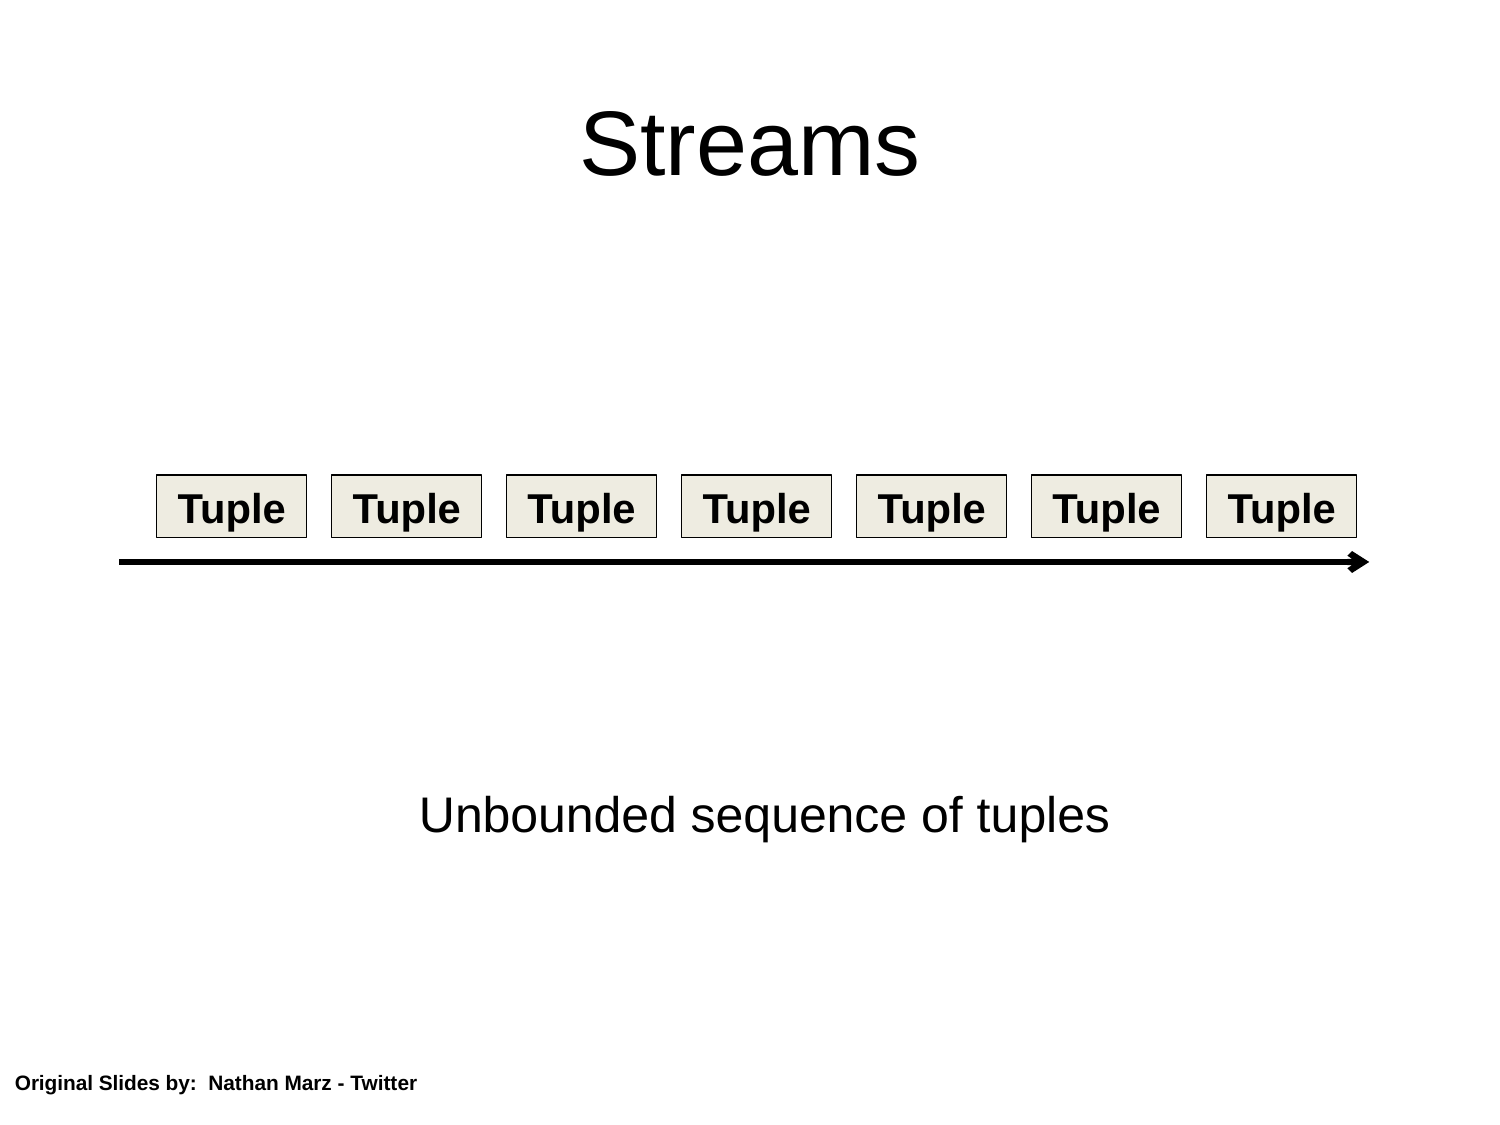

# Streams
Tuple
Tuple
Tuple
Tuple
Tuple
Tuple
Tuple
Unbounded sequence of tuples
Original Slides by:  Nathan Marz - Twitter